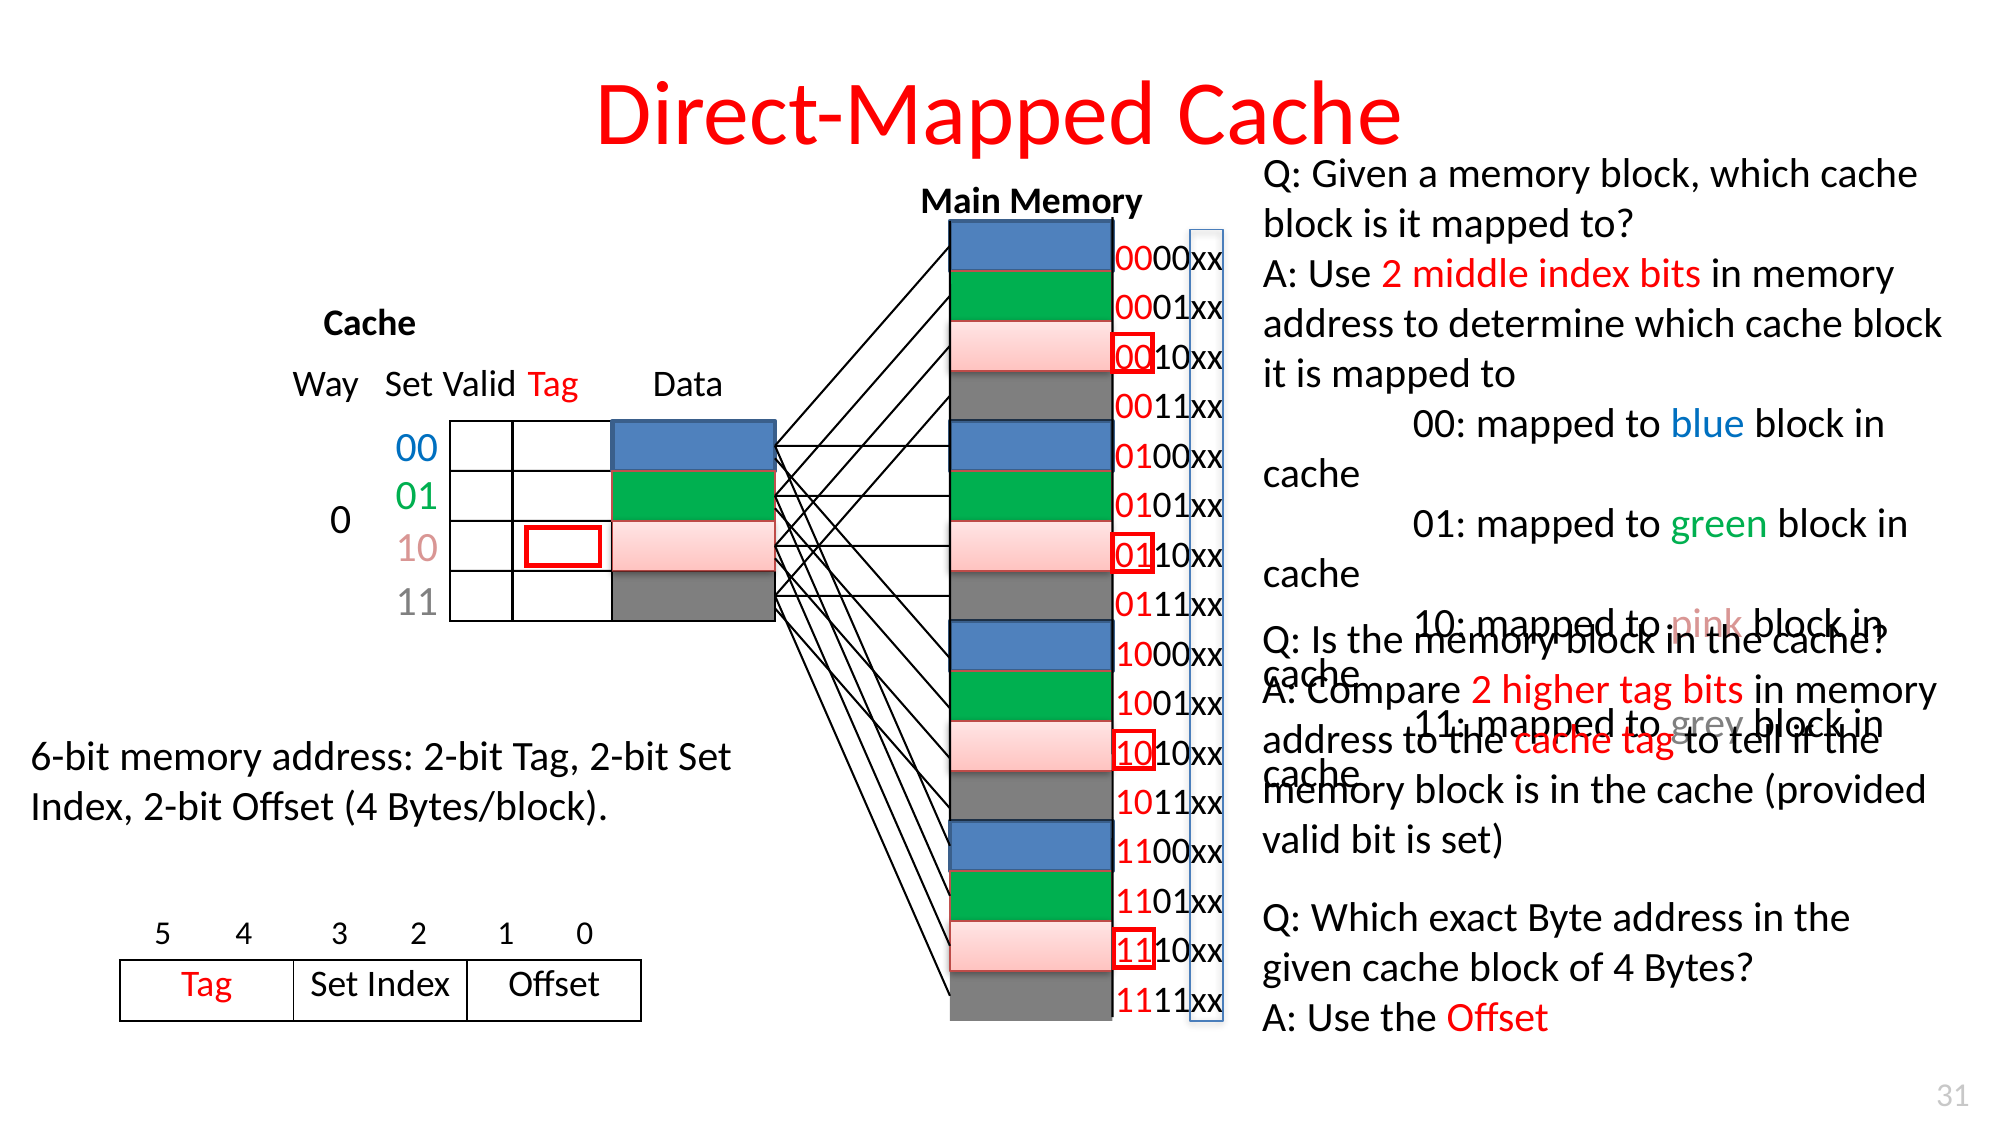

# Direct-Mapped Cache
Q: Given a memory block, which cache block is it mapped to?
A: Use 2 middle index bits in memory address to determine which cache block it is mapped to
	00: mapped to blue block in cache
	01: mapped to green block in cache
	10: mapped to pink block in cache
	11: mapped to grey block in cache
Main Memory

0000xx
0001xx
0010xx
0011xx
0100xx
0101xx
0110xx
0111xx
1000xx
1001xx
1010xx
1011xx
1100xx
1101xx
1110xx
1111xx

Cache

Way
Set
Valid
Tag
Data

00

01

0
10

11

Q: Is the memory block in the cache?
A: Compare 2 higher tag bits in memory address to the cache tag to tell if the memory block is in the cache (provided valid bit is set)

6-bit memory address: 2-bit Tag, 2-bit Set Index, 2-bit Offset (4 Bytes/block).

Q: Which exact Byte address in the given cache block of 4 Bytes?
A: Use the Offset
5
4
3
2
1
0

| Tag | Set Index | Offset |
| --- | --- | --- |

31